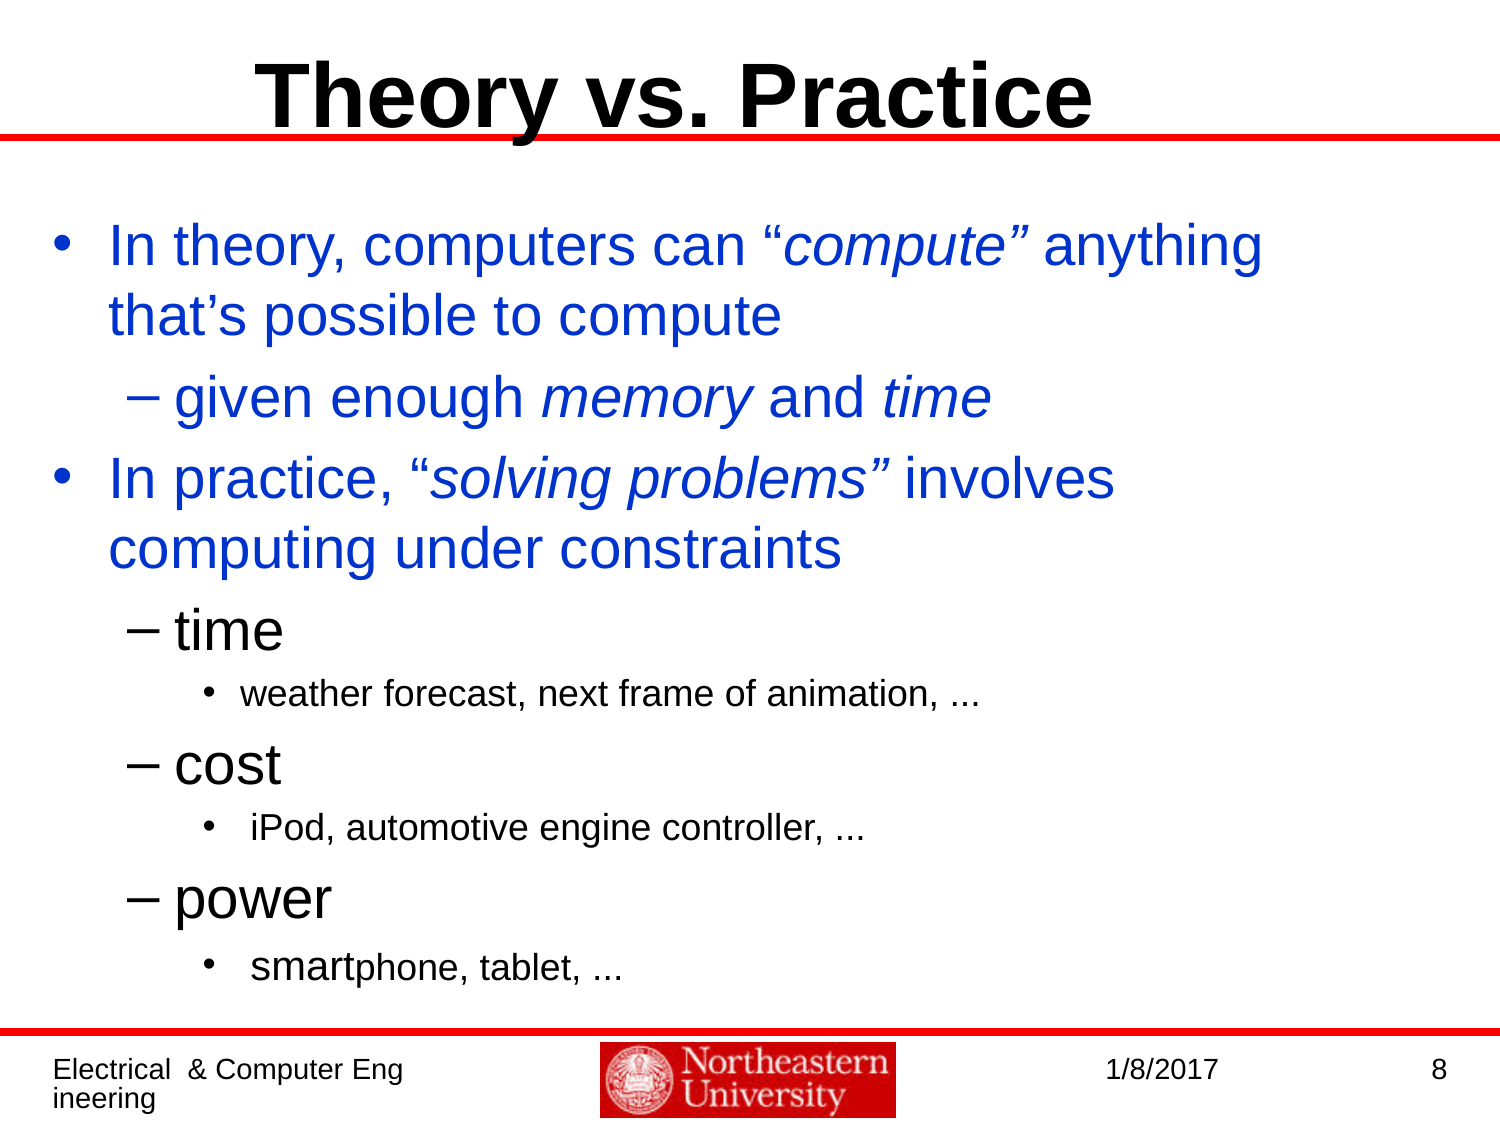

Theory vs. Practice
In theory, computers can “compute” anything that’s possible to compute
given enough memory and time
In practice, “solving problems” involves computing under constraints
time
weather forecast, next frame of animation, ...
cost
 iPod, automotive engine controller, ...
power
 smartphone, tablet, ...
Electrical  & Computer Engineering
1/8/2017
8